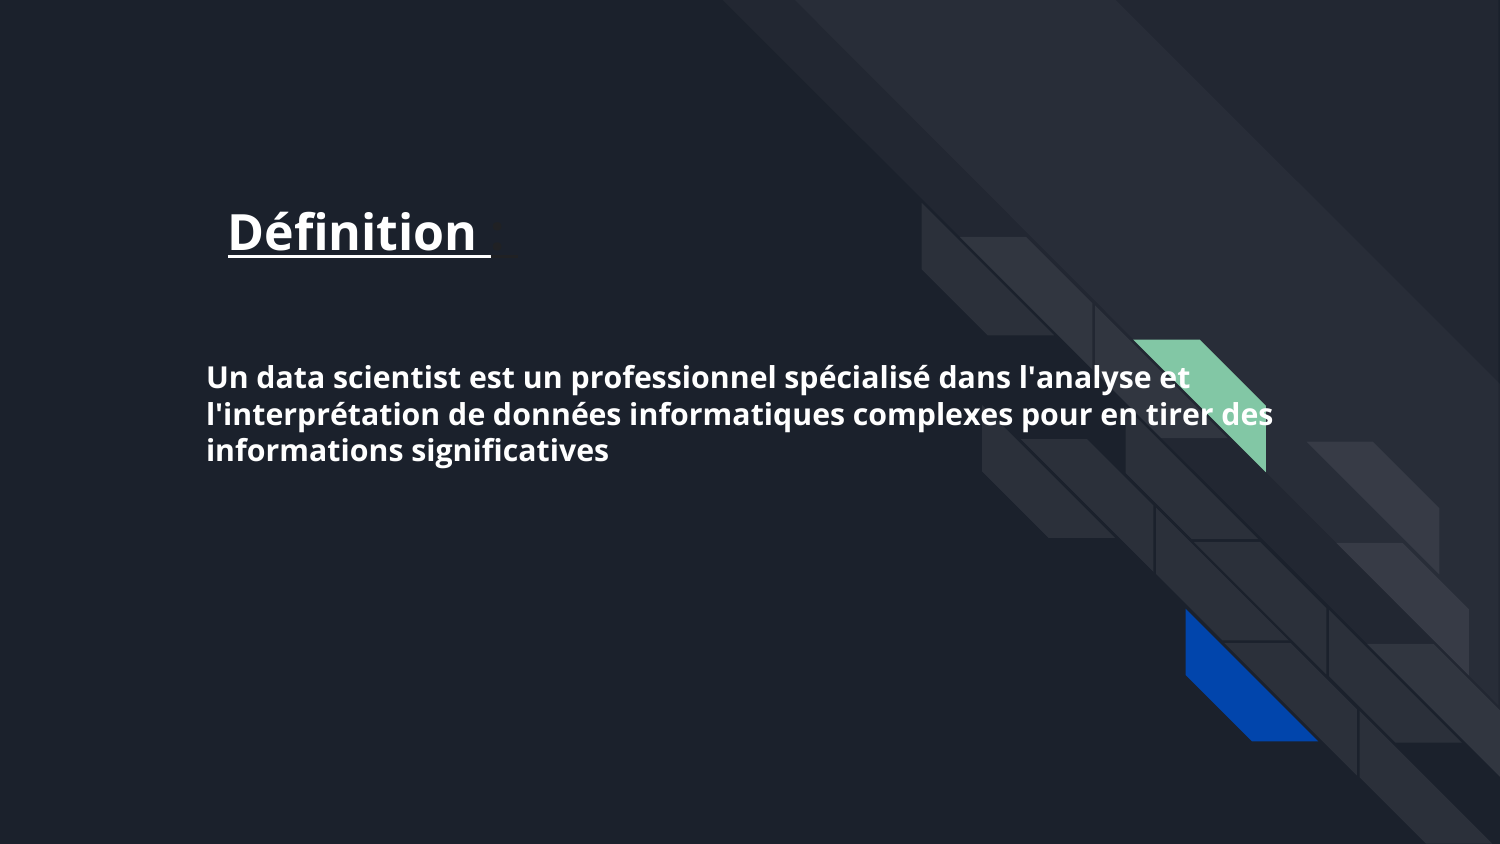

# Définition :

Un data scientist est un professionnel spécialisé dans l'analyse et l'interprétation de données informatiques complexes pour en tirer des informations significatives